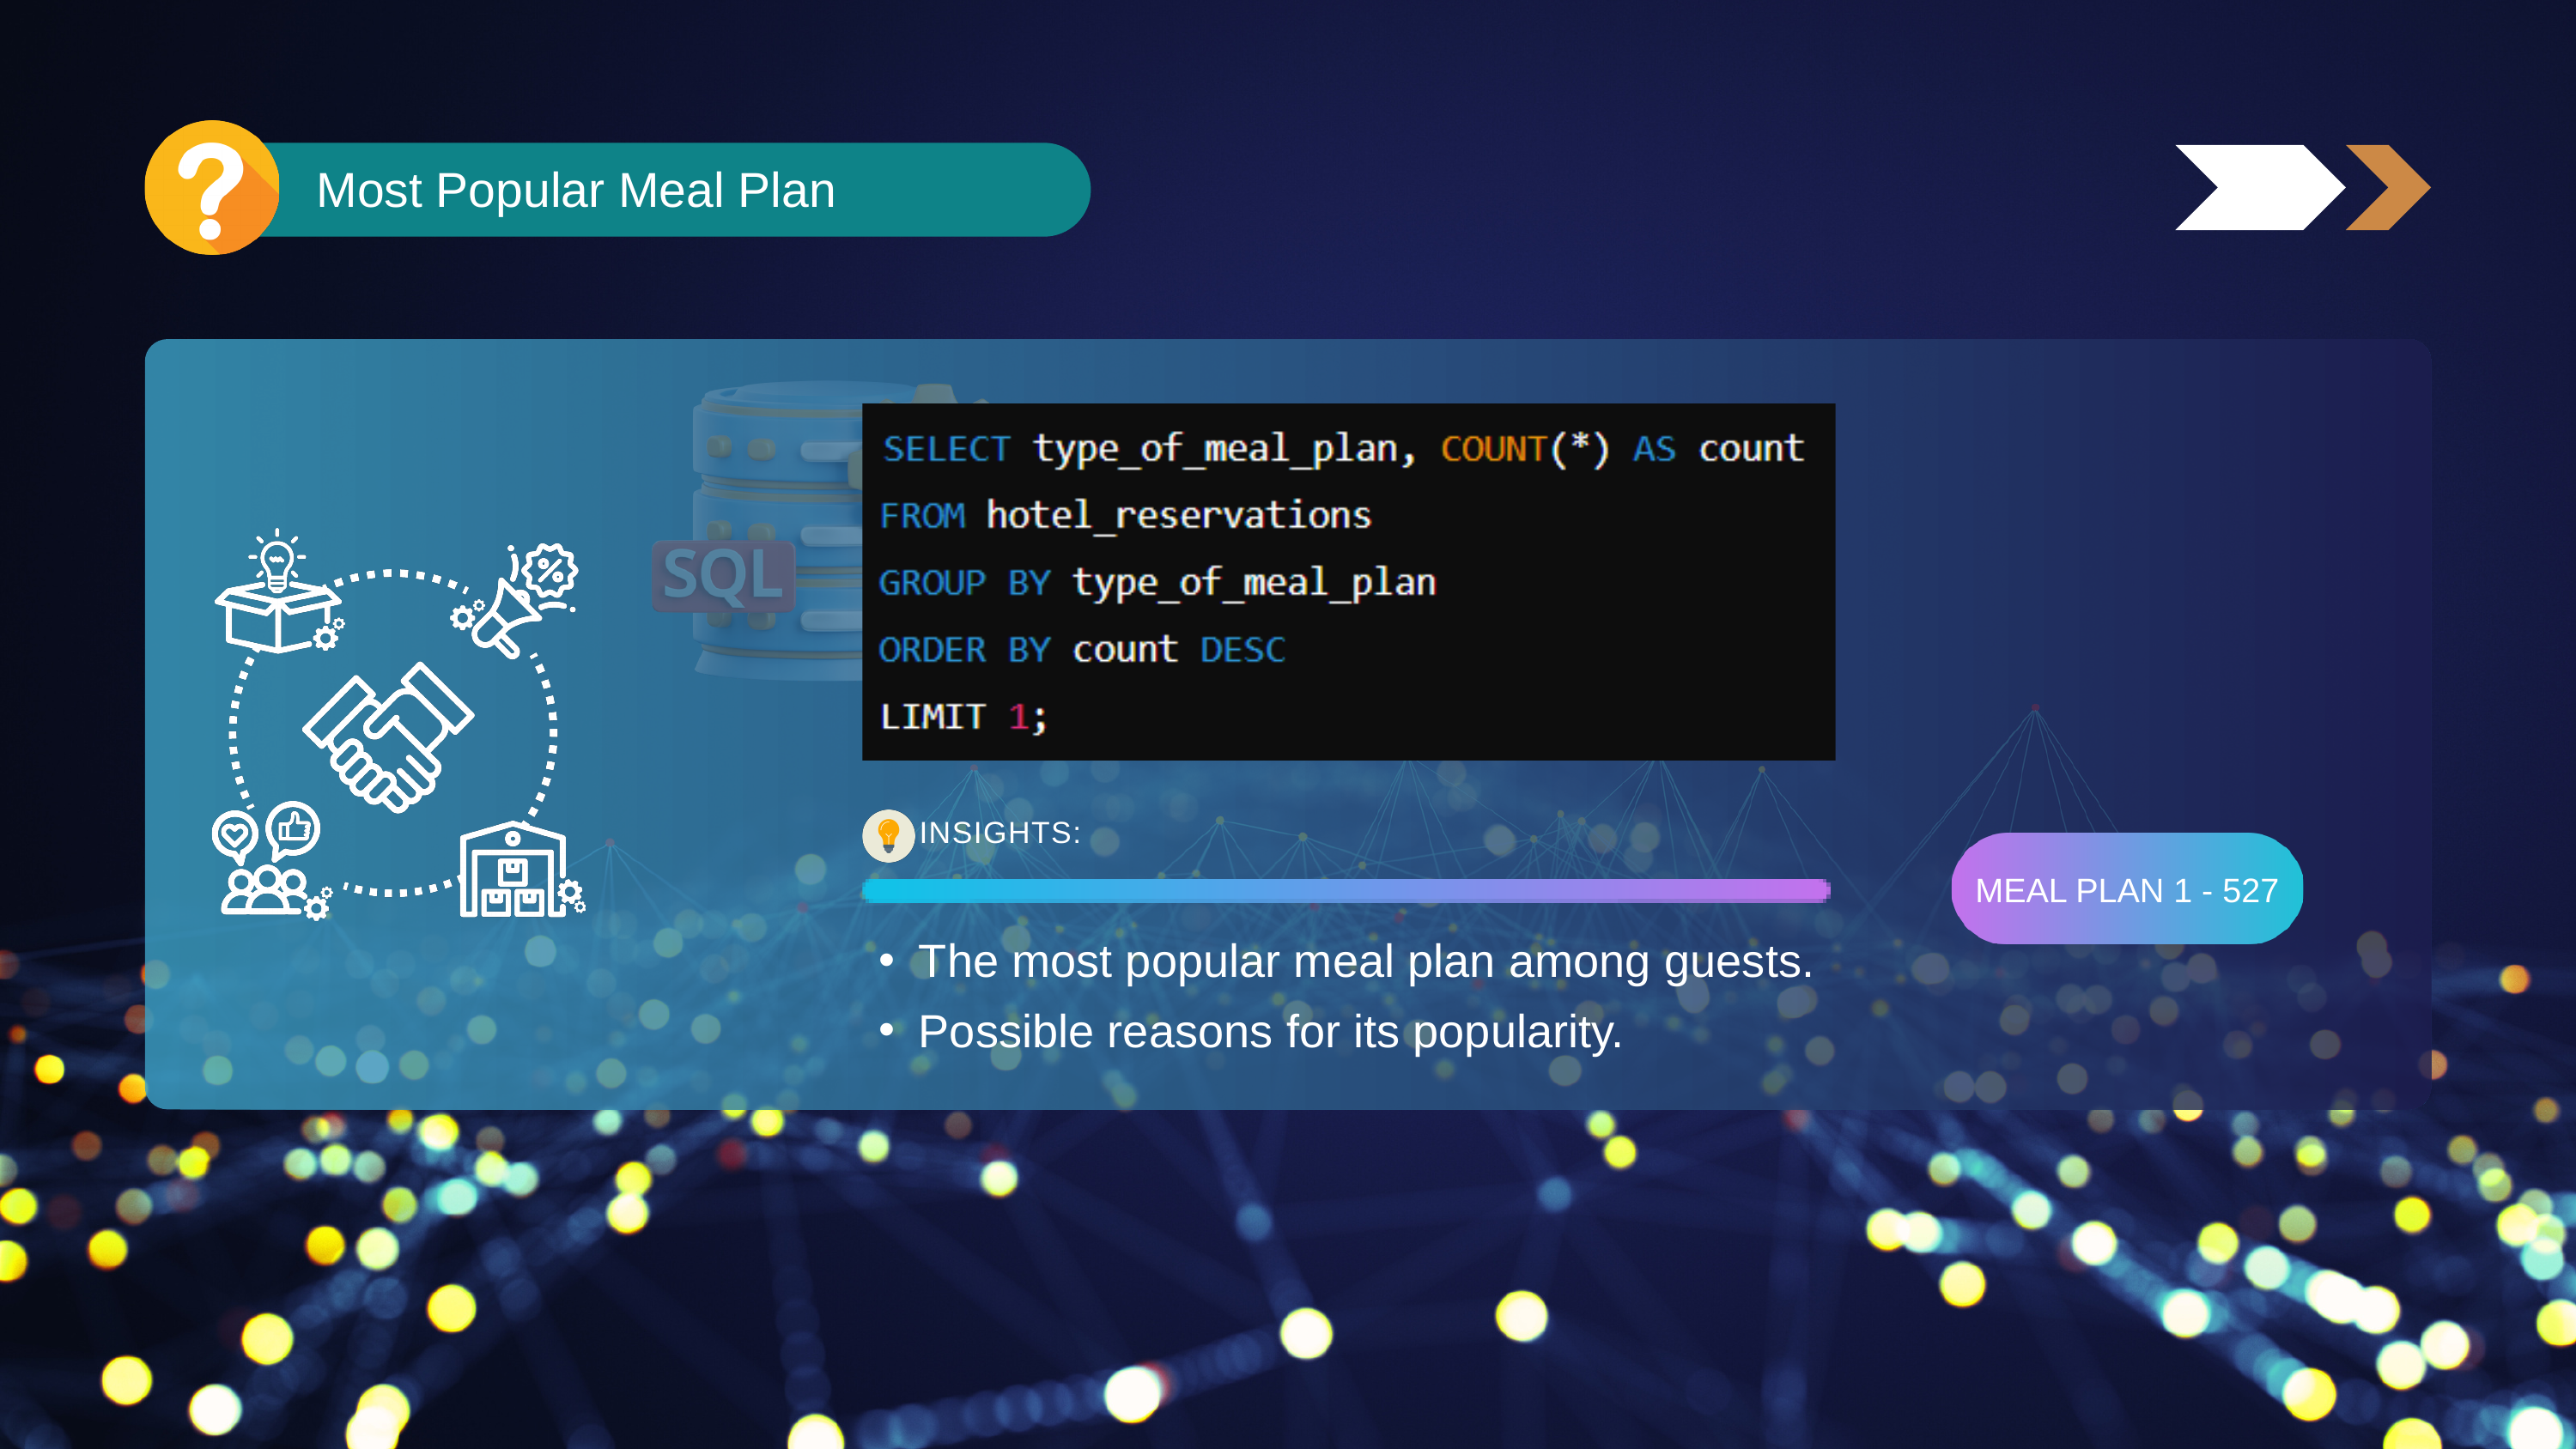

Most Popular Meal Plan

INSIGHTS:

MEAL PLAN 1 - 527

The most popular meal plan among guests.
Possible reasons for its popularity.